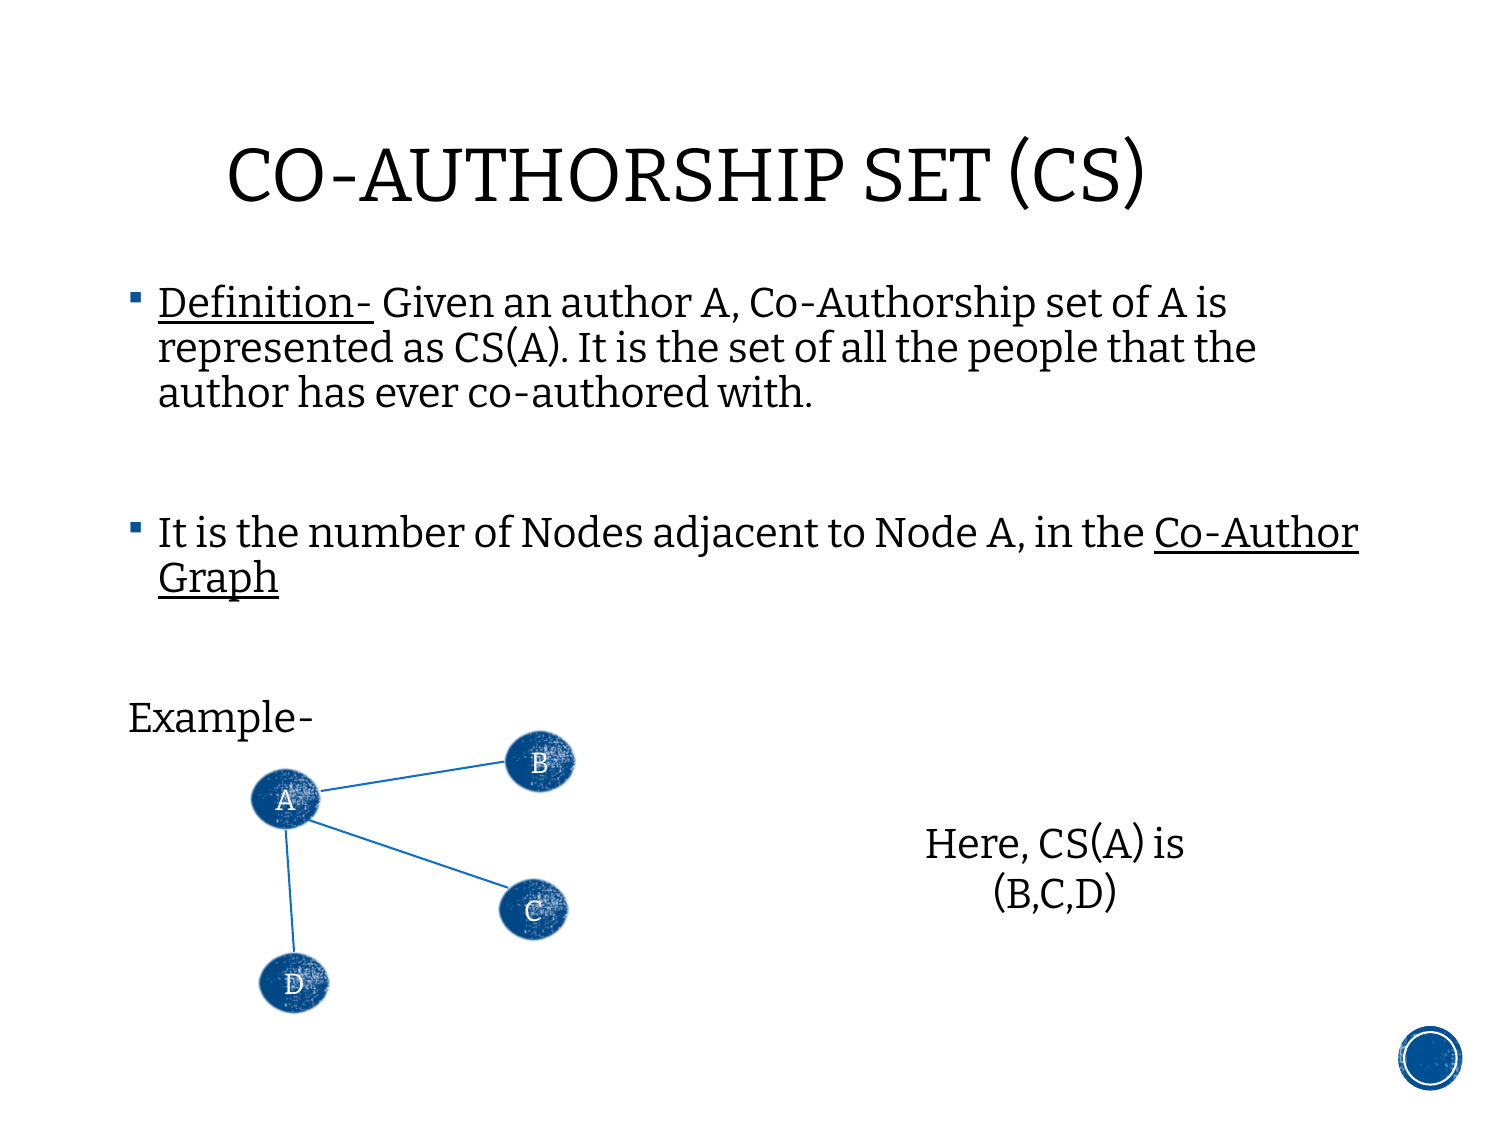

# Co-authorship set (CS)
Definition- Given an author A, Co-Authorship set of A is represented as CS(A). It is the set of all the people that the author has ever co-authored with.

It is the number of Nodes adjacent to Node A, in the Co-Author Graph

Example-

B
A
C
D
Here, CS(A) is (B,C,D)